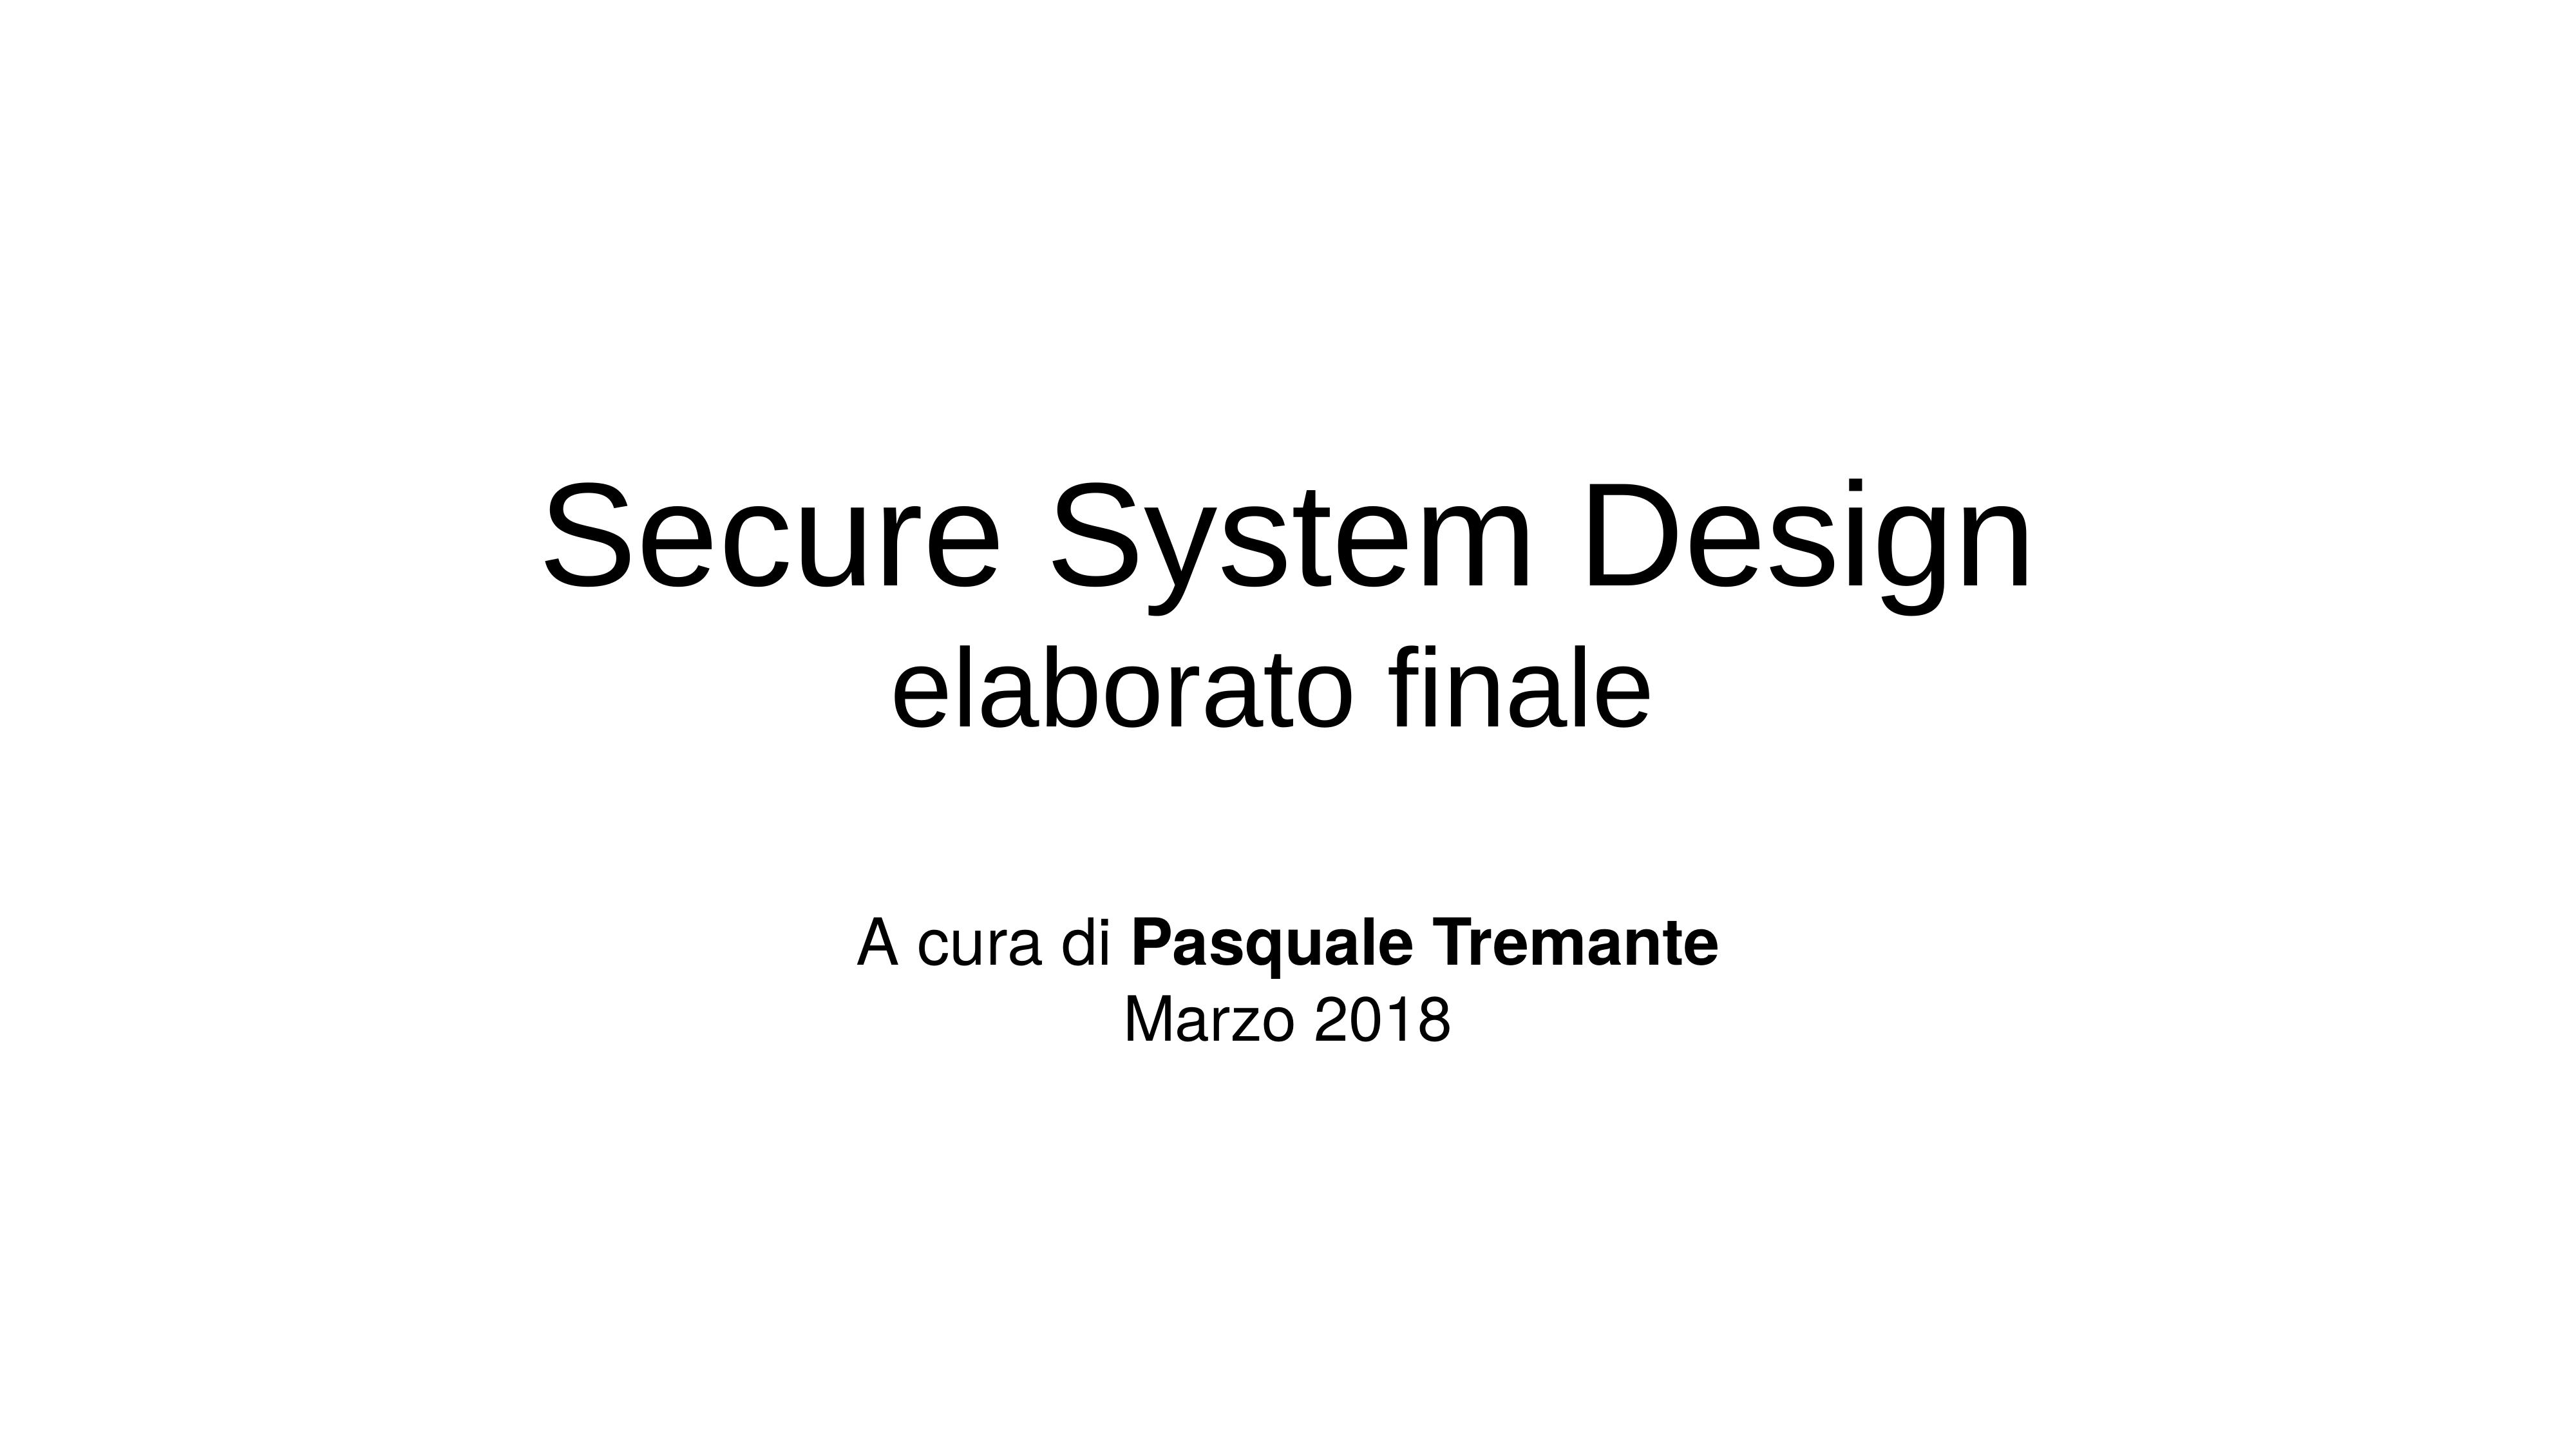

# Secure System Design
elaborato finale
A cura di Pasquale Tremante
Marzo 2018